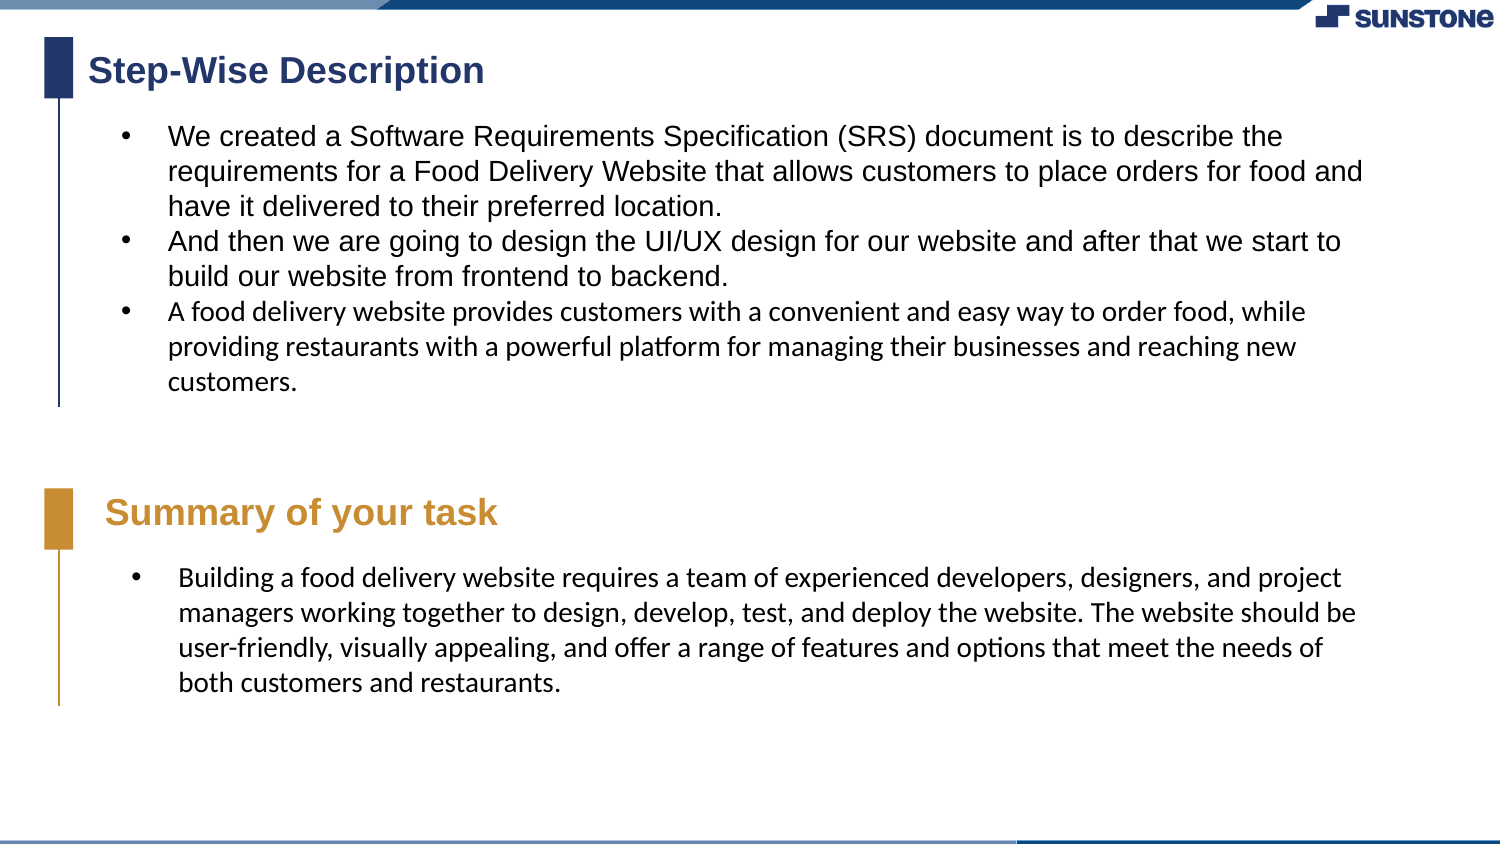

Step-Wise Description
We created a Software Requirements Specification (SRS) document is to describe the requirements for a Food Delivery Website that allows customers to place orders for food and have it delivered to their preferred location.
And then we are going to design the UI/UX design for our website and after that we start to build our website from frontend to backend.
A food delivery website provides customers with a convenient and easy way to order food, while providing restaurants with a powerful platform for managing their businesses and reaching new customers.
Summary of your task
Building a food delivery website requires a team of experienced developers, designers, and project managers working together to design, develop, test, and deploy the website. The website should be user-friendly, visually appealing, and offer a range of features and options that meet the needs of both customers and restaurants.